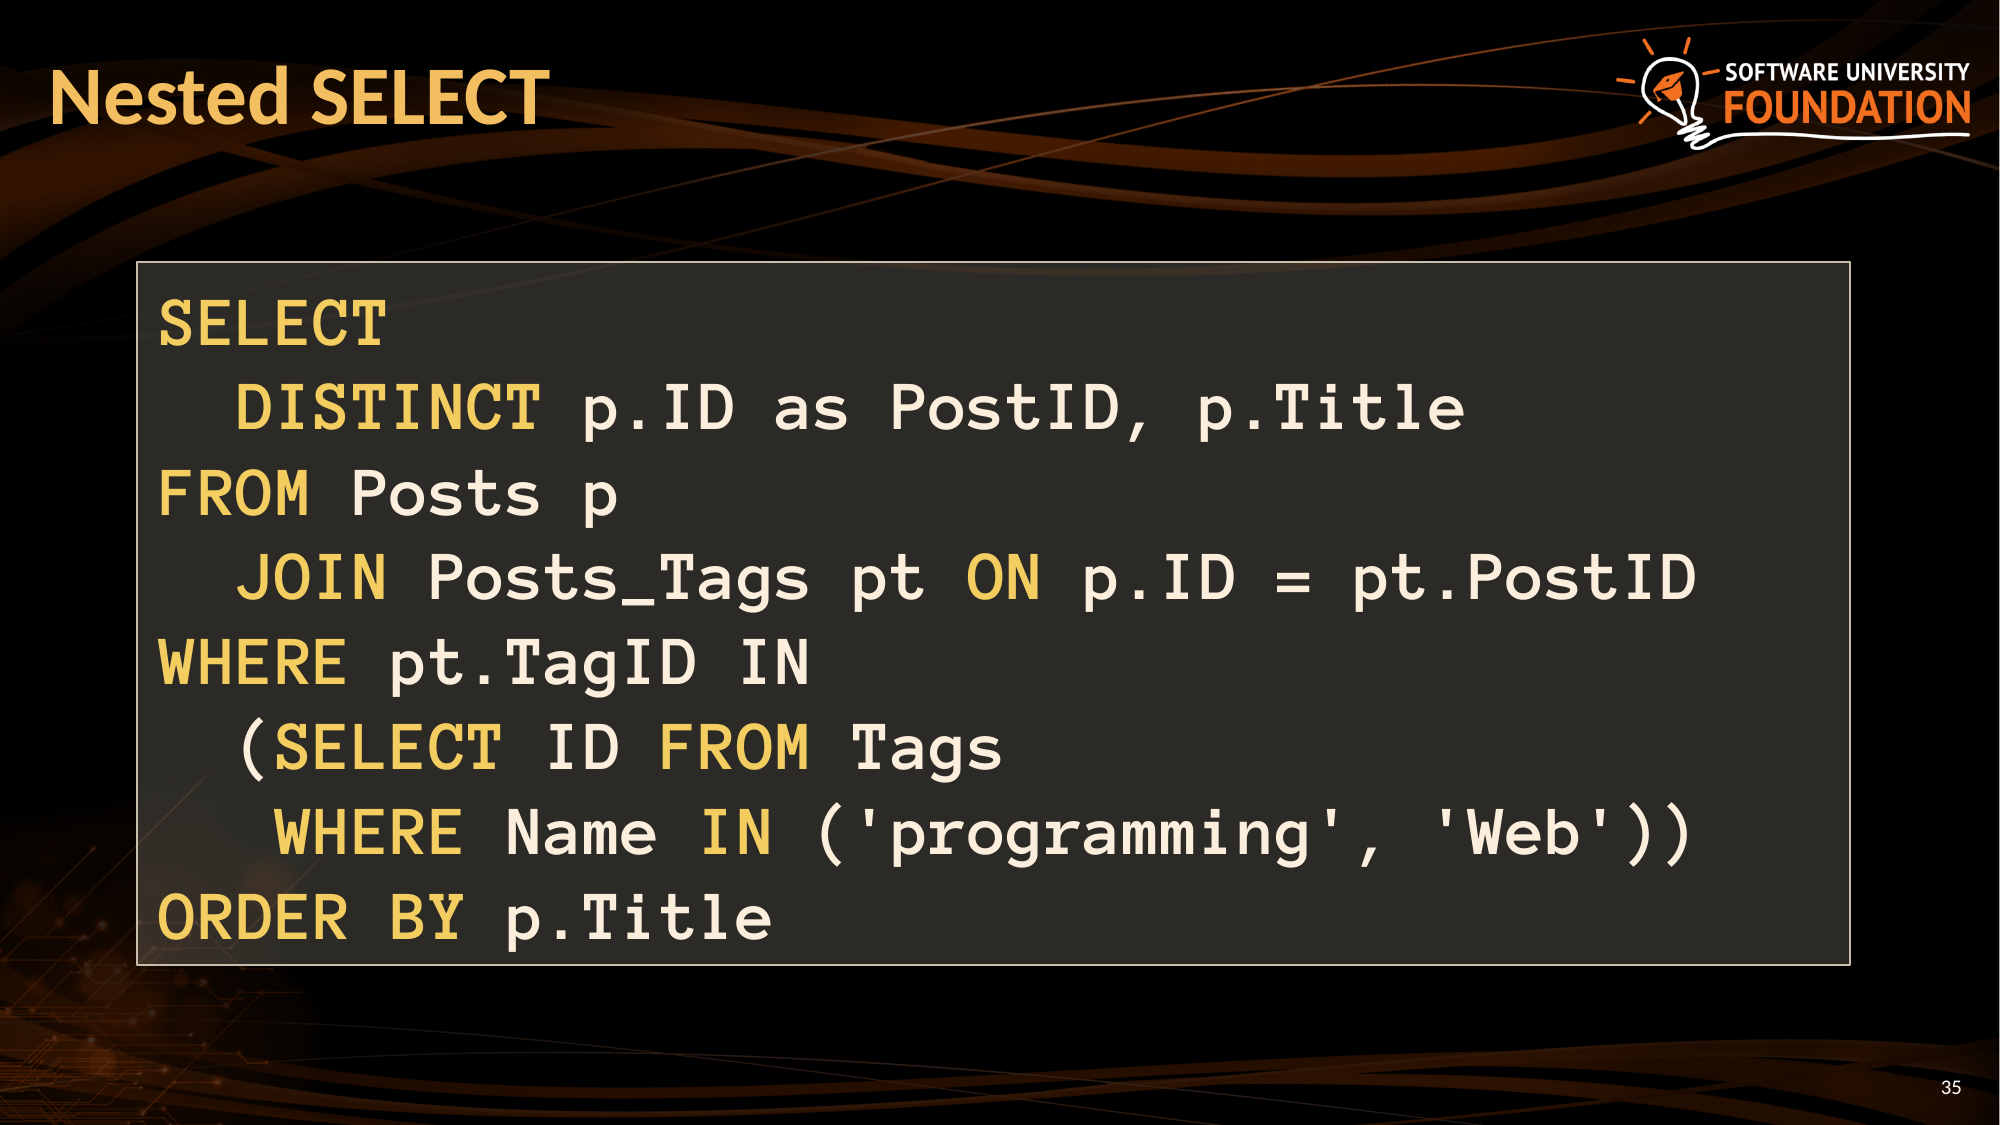

# Nested SELECT
SELECT
  DISTINCT p.ID as PostID, p.Title
FROM Posts p
  JOIN Posts_Tags pt ON p.ID = pt.PostID
WHERE pt.TagID IN
  (SELECT ID FROM Tags
   WHERE Name IN ('programming', 'Web'))
ORDER BY p.Title
35